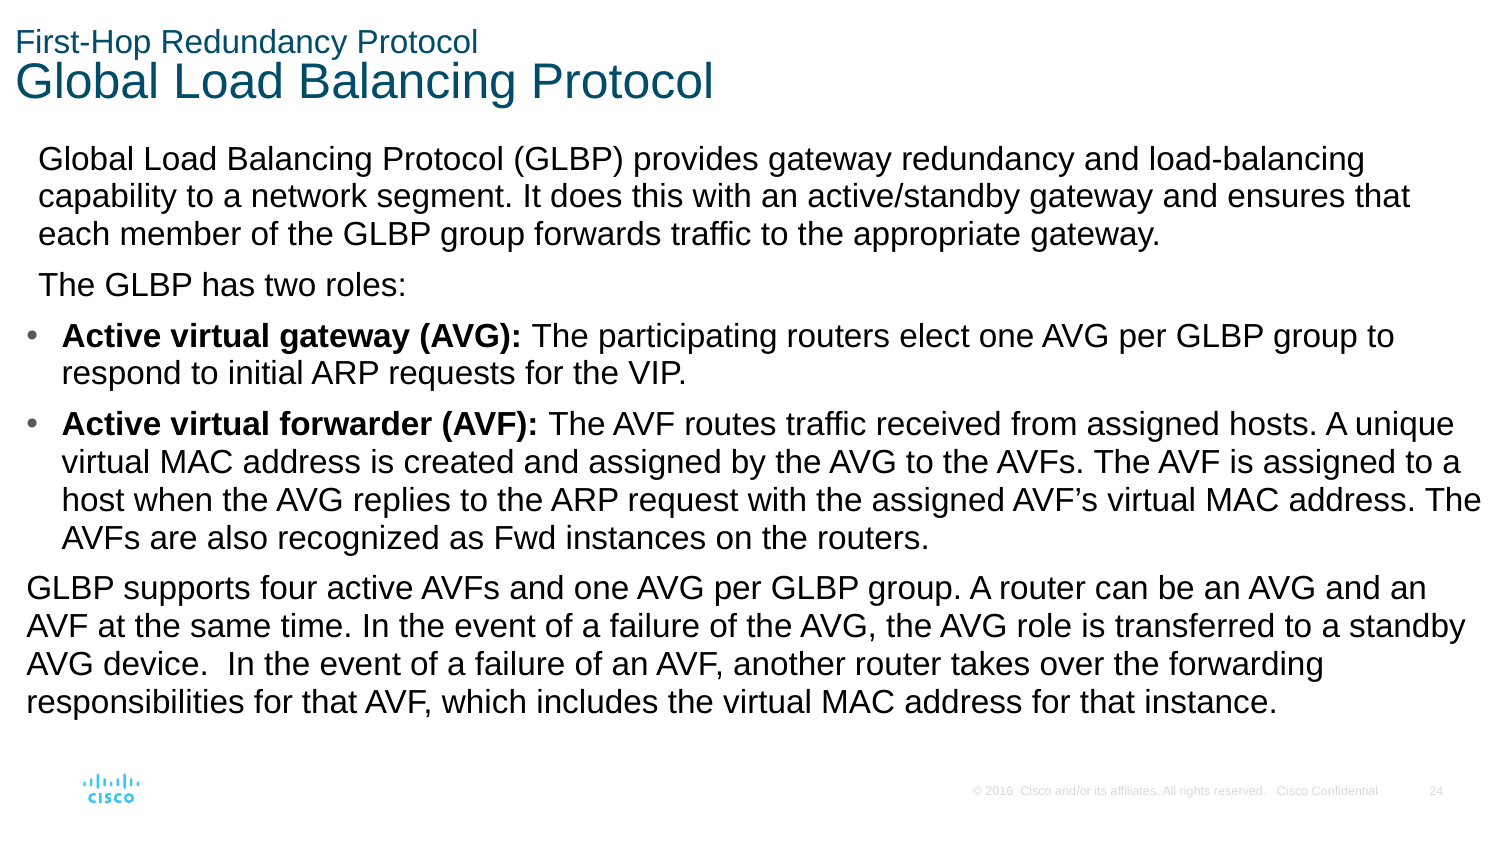

# First-Hop Redundancy Protocol Global Load Balancing Protocol
Global Load Balancing Protocol (GLBP) provides gateway redundancy and load-balancing capability to a network segment. It does this with an active/standby gateway and ensures that each member of the GLBP group forwards traffic to the appropriate gateway.
The GLBP has two roles:
Active virtual gateway (AVG): The participating routers elect one AVG per GLBP group to respond to initial ARP requests for the VIP.
Active virtual forwarder (AVF): The AVF routes traffic received from assigned hosts. A unique virtual MAC address is created and assigned by the AVG to the AVFs. The AVF is assigned to a host when the AVG replies to the ARP request with the assigned AVF’s virtual MAC address. The AVFs are also recognized as Fwd instances on the routers.
GLBP supports four active AVFs and one AVG per GLBP group. A router can be an AVG and an AVF at the same time. In the event of a failure of the AVG, the AVG role is transferred to a standby AVG device.  In the event of a failure of an AVF, another router takes over the forwarding responsibilities for that AVF, which includes the virtual MAC address for that instance.